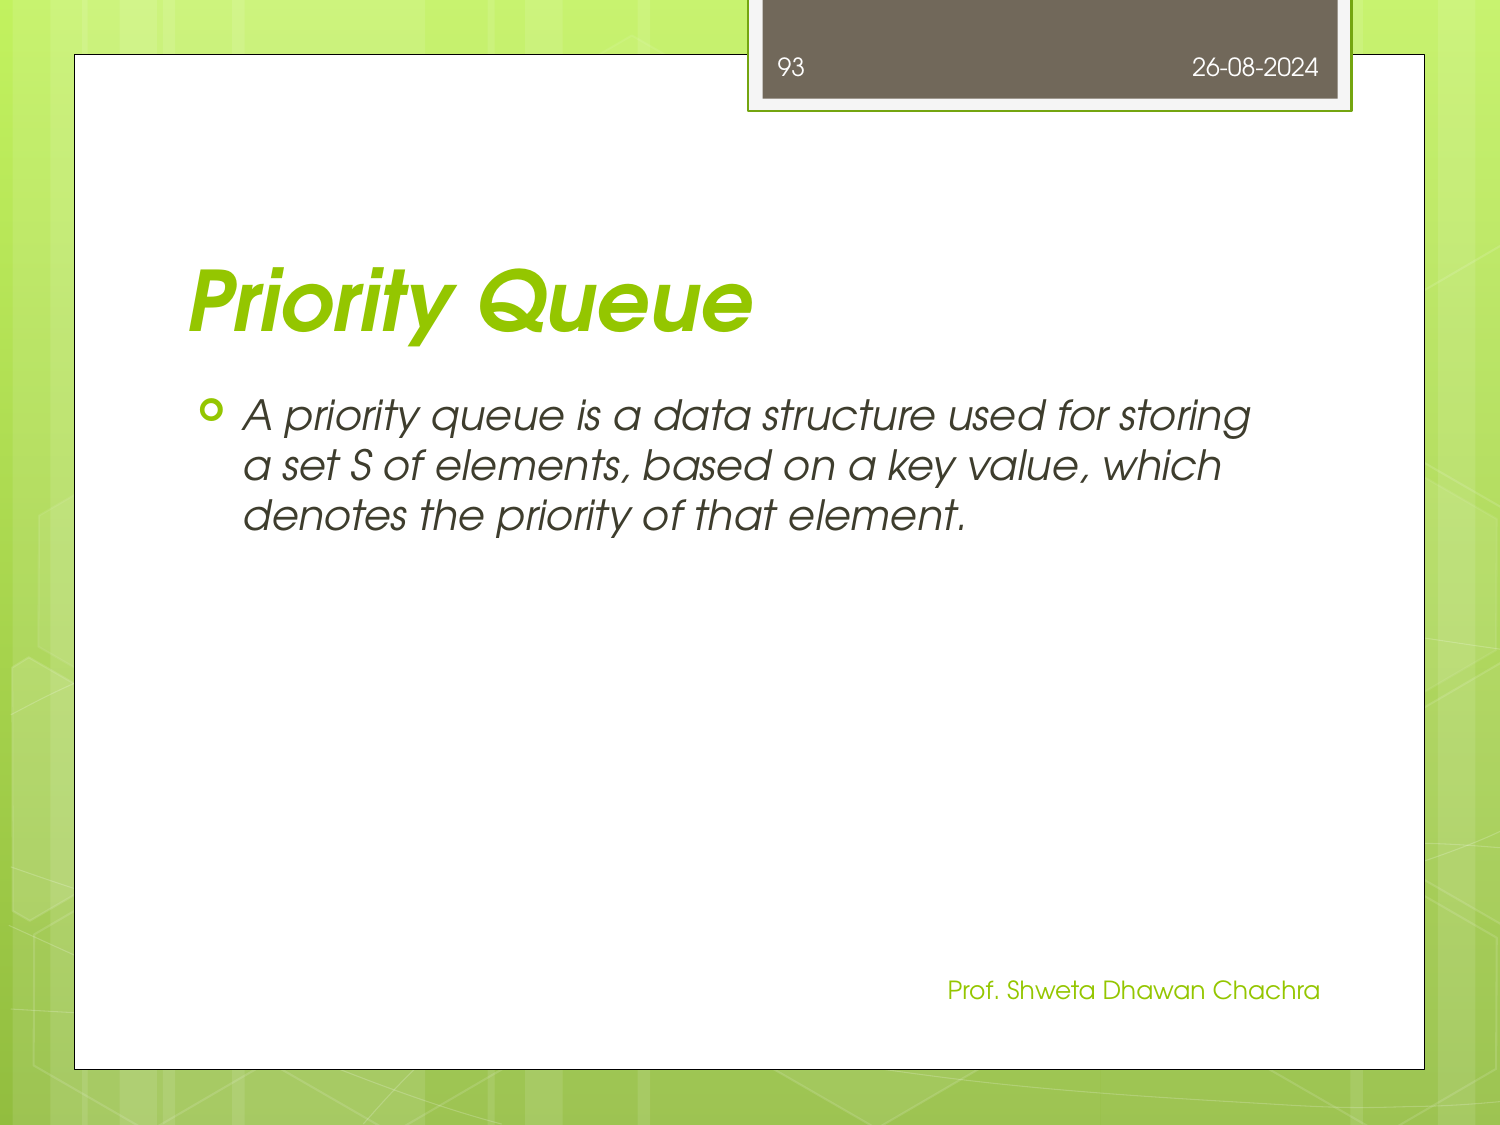

93
26-08-2024
# Priority Queue
A priority queue is a data structure used for storing a set S of elements, based on a key value, which denotes the priority of that element.

Prof. Shweta Dhawan Chachra